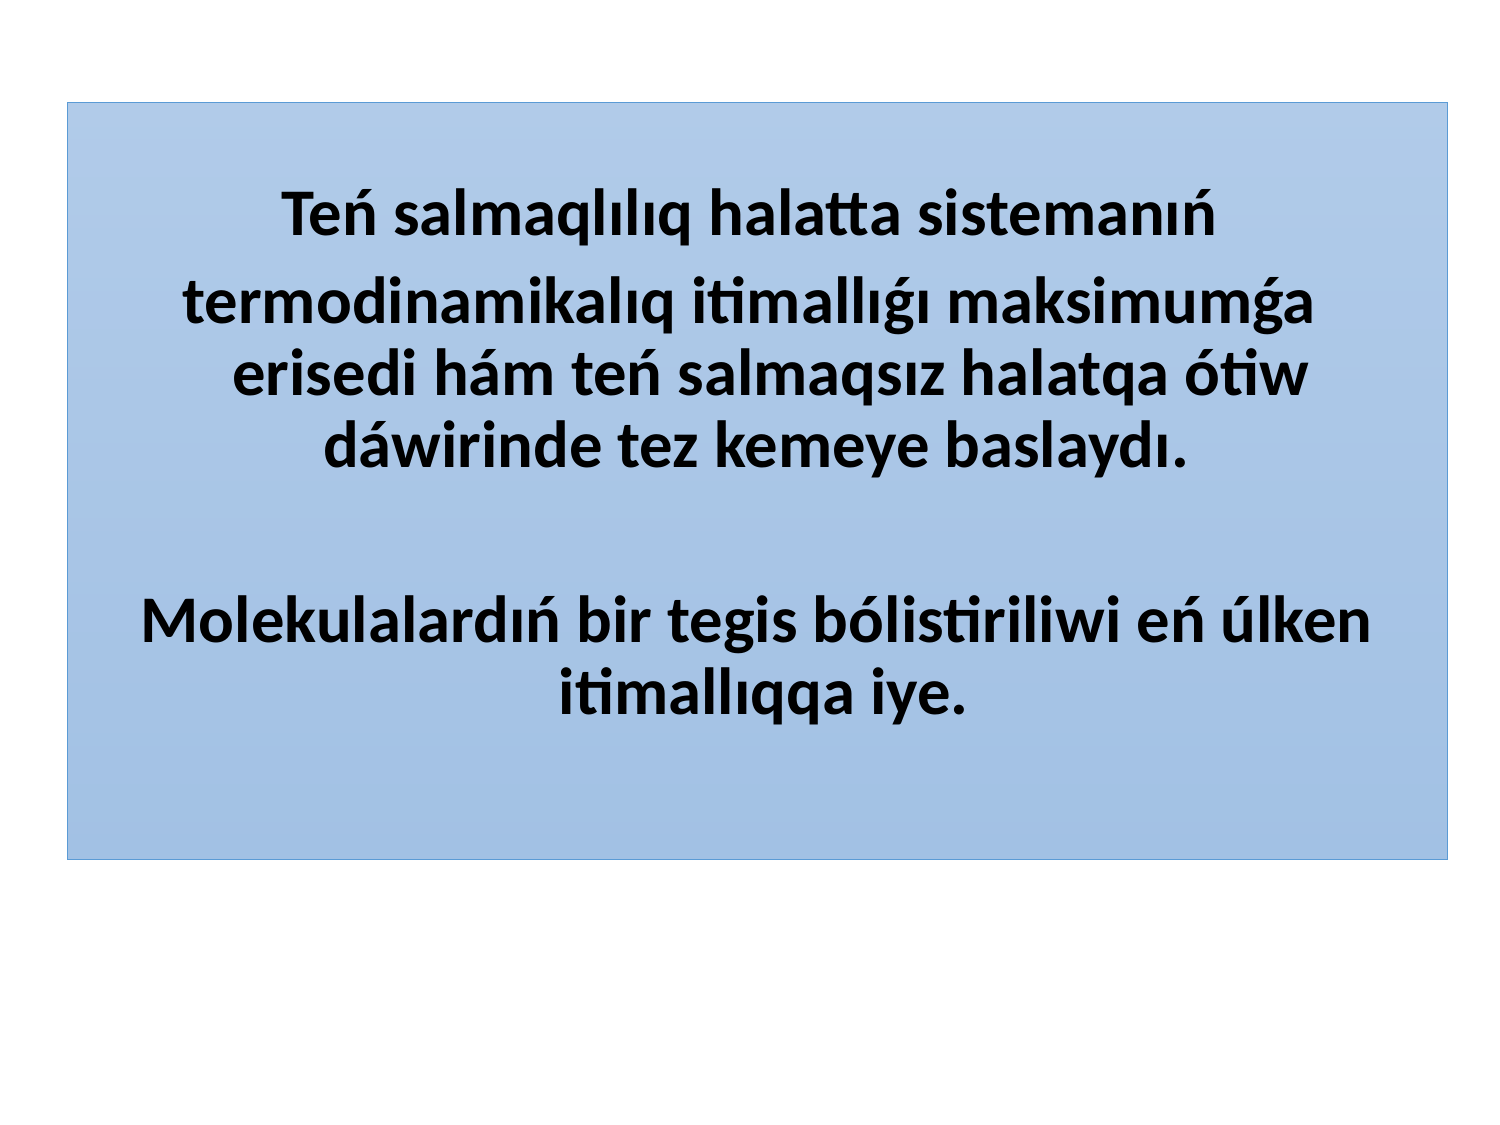

Teń salmaqlılıq halatta sistemanıń
termodinamikalıq itimallıǵı maksimumǵa  erisedi hám teń salmaqsız halatqa ótiw dáwirinde tez kemeye baslaydı.

Molekulalardıń bir tegis bólistiriliwi eń úlken itimallıqqa iye.